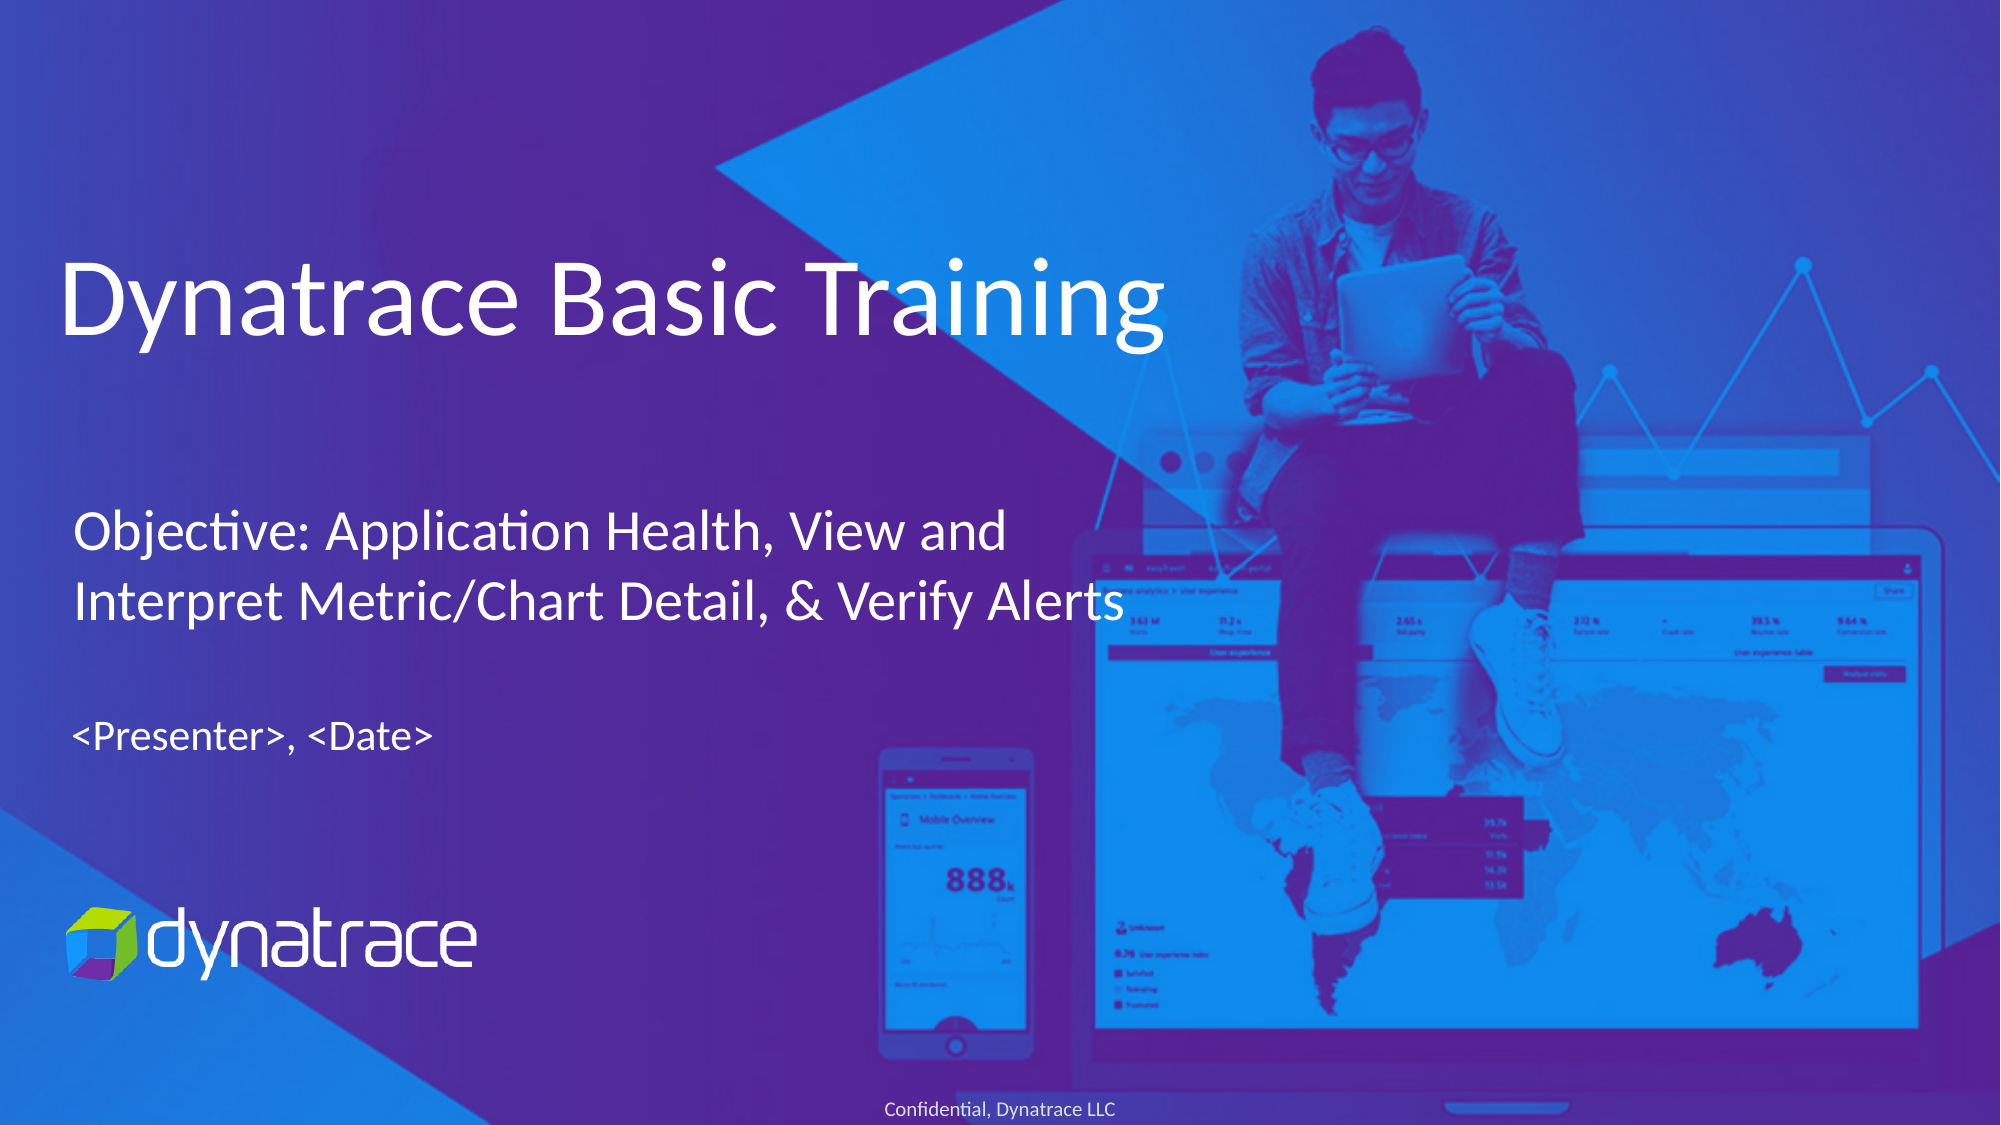

# Dynatrace Basic Training
Objective: Application Health, View and Interpret Metric/Chart Detail, & Verify Alerts

<Presenter>, <Date>
Confidential, Dynatrace LLC